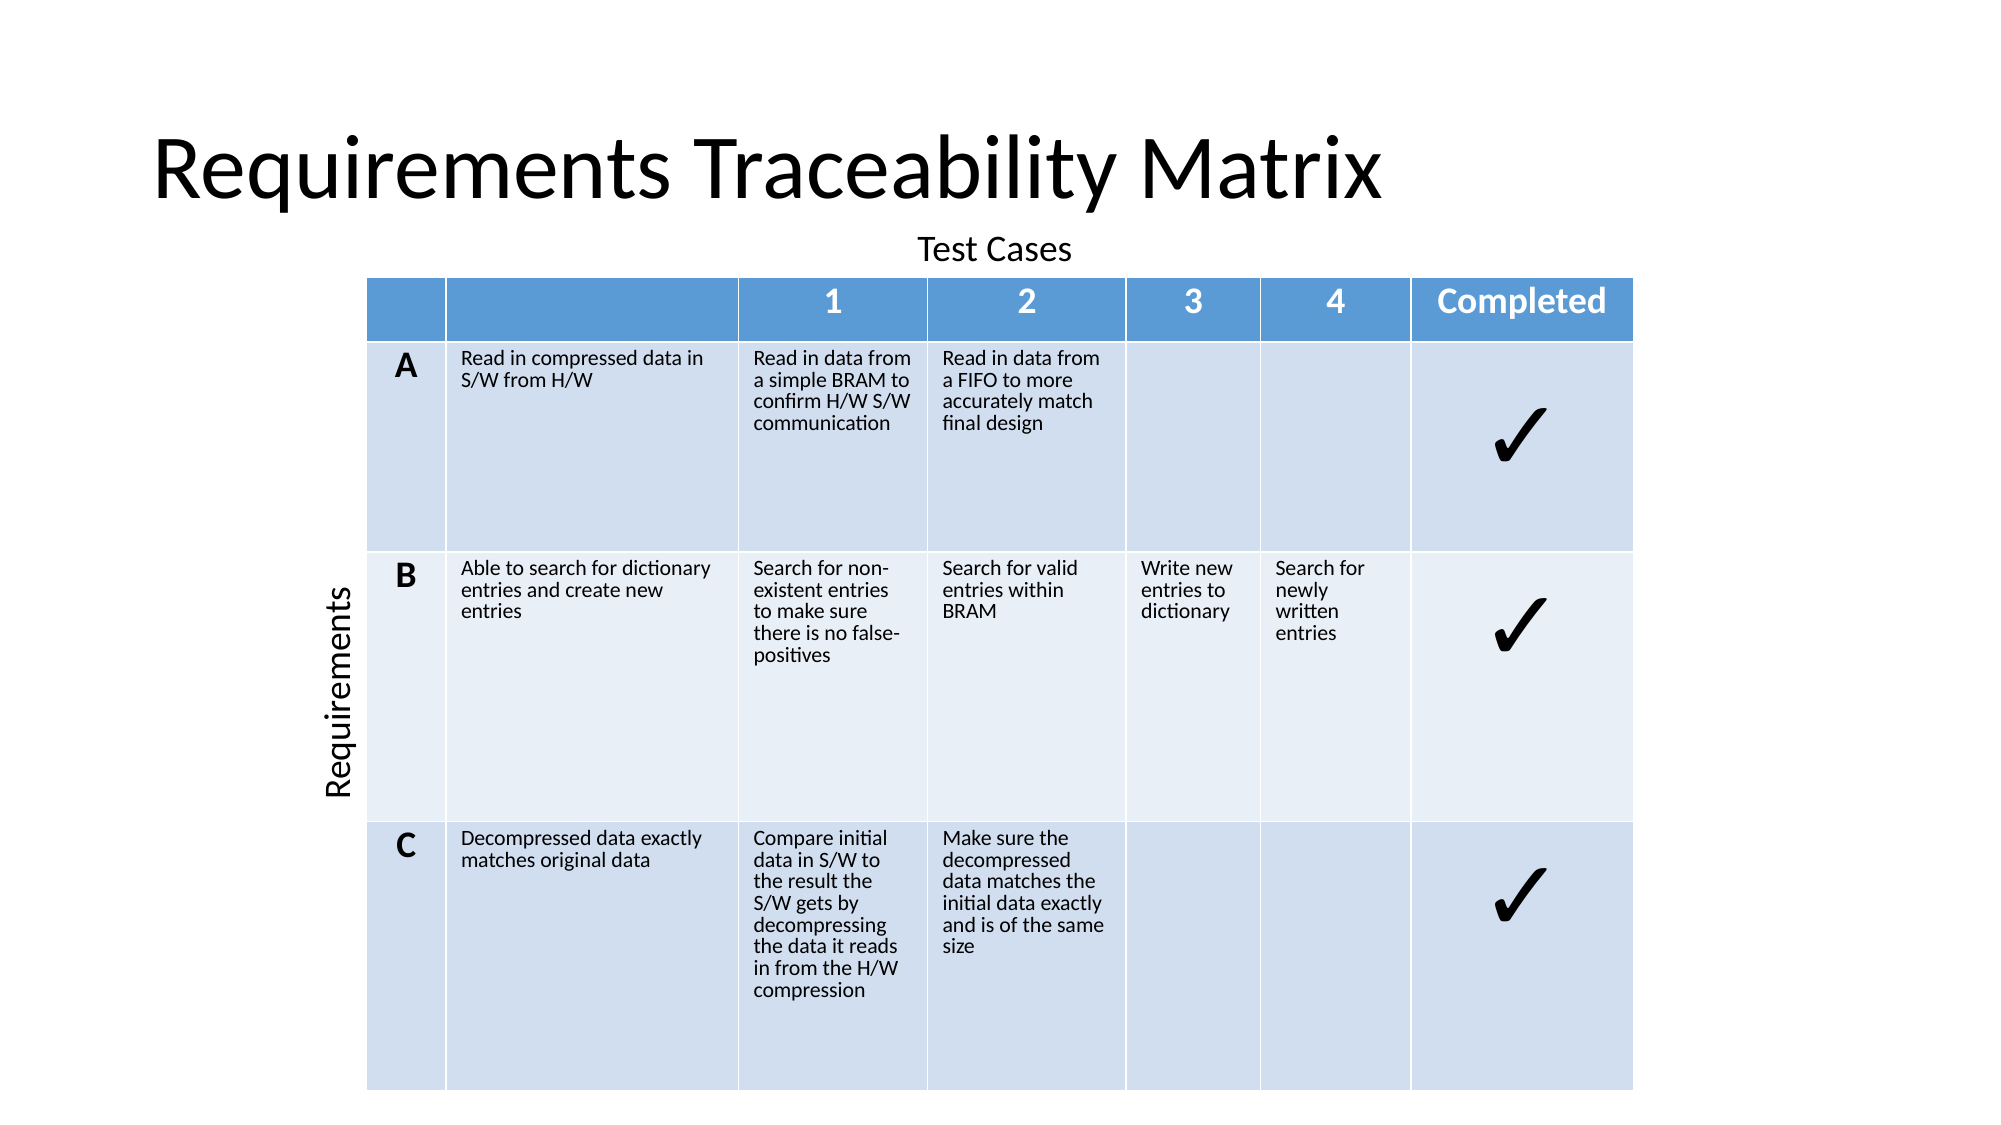

# Requirements Traceability Matrix
Test Cases
|  |  | 1 | 2 | 3 | 4 | Completed |
| --- | --- | --- | --- | --- | --- | --- |
| A | Read in compressed data in S/W from H/W | Read in data from a simple BRAM to confirm H/W S/W communication | Read in data from a FIFO to more accurately match final design |  |  | ✓ |
| B | Able to search for dictionary entries and create new entries | Search for non-existent entries to make sure there is no false-positives | Search for valid entries within BRAM | Write new entries to dictionary | Search for newly written entries | ✓ |
| C | Decompressed data exactly matches original data | Compare initial data in S/W to the result the S/W gets by decompressing the data it reads in from the H/W compression | Make sure the decompressed data matches the initial data exactly and is of the same size |  |  | ✓ |
Requirements